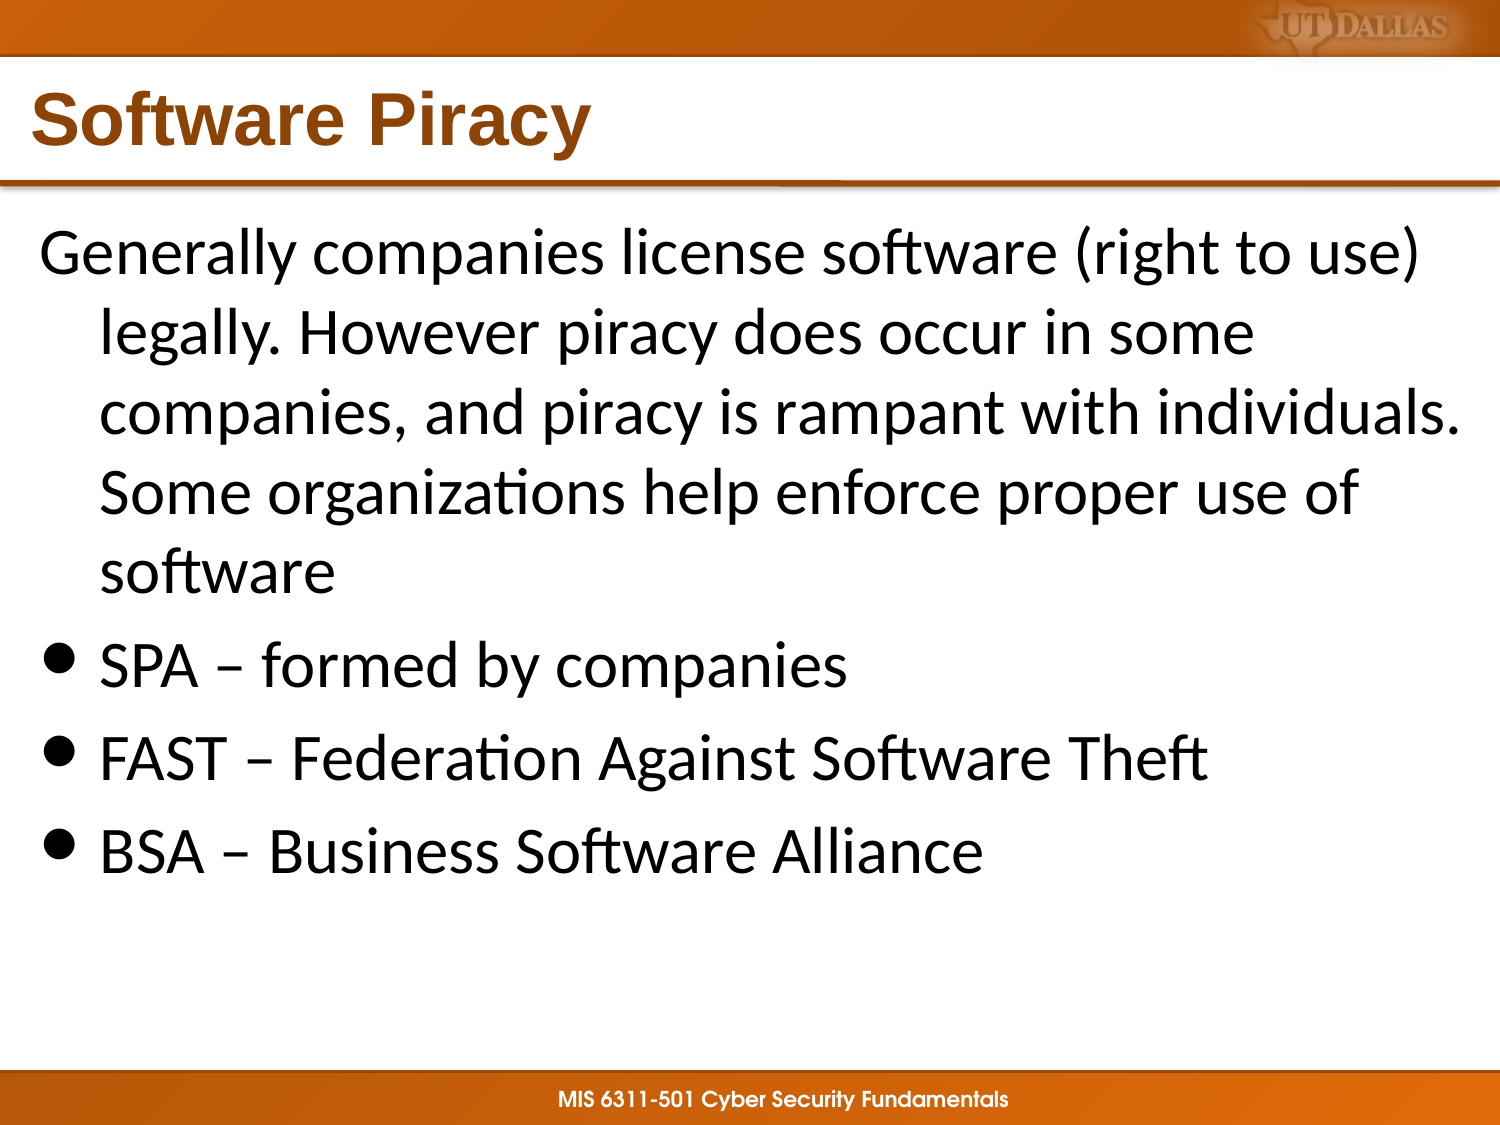

# Software Piracy
Generally companies license software (right to use) legally. However piracy does occur in some companies, and piracy is rampant with individuals. Some organizations help enforce proper use of software
SPA – formed by companies
FAST – Federation Against Software Theft
BSA – Business Software Alliance